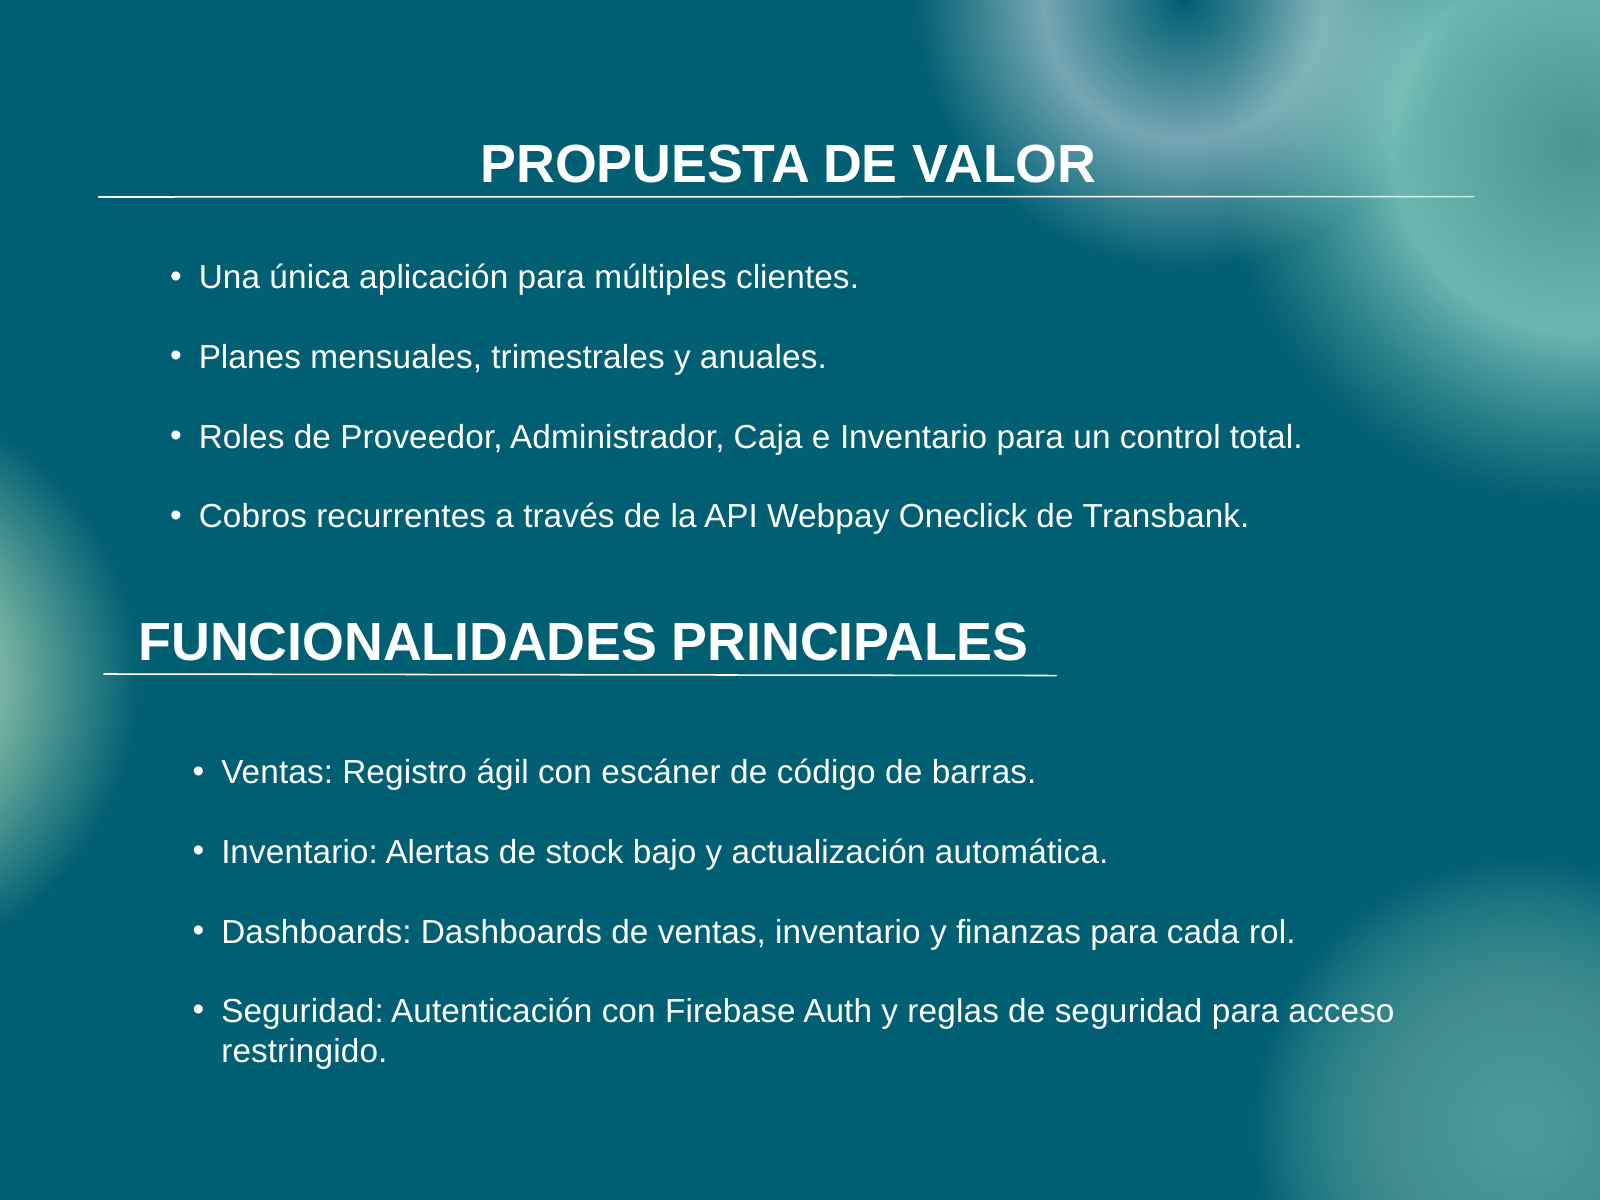

PROPUESTA DE VALOR

Una única aplicación para múltiples clientes.

Planes mensuales, trimestrales y anuales.

Roles de Proveedor, Administrador, Caja e Inventario para un control total.

Cobros recurrentes a través de la API Webpay Oneclick de Transbank.

FUNCIONALIDADES PRINCIPALES

Ventas: Registro ágil con escáner de código de barras.

Inventario: Alertas de stock bajo y actualización automática.

Dashboards: Dashboards de ventas, inventario y finanzas para cada rol.

Seguridad: Autenticación con Firebase Auth y reglas de seguridad para acceso restringido.